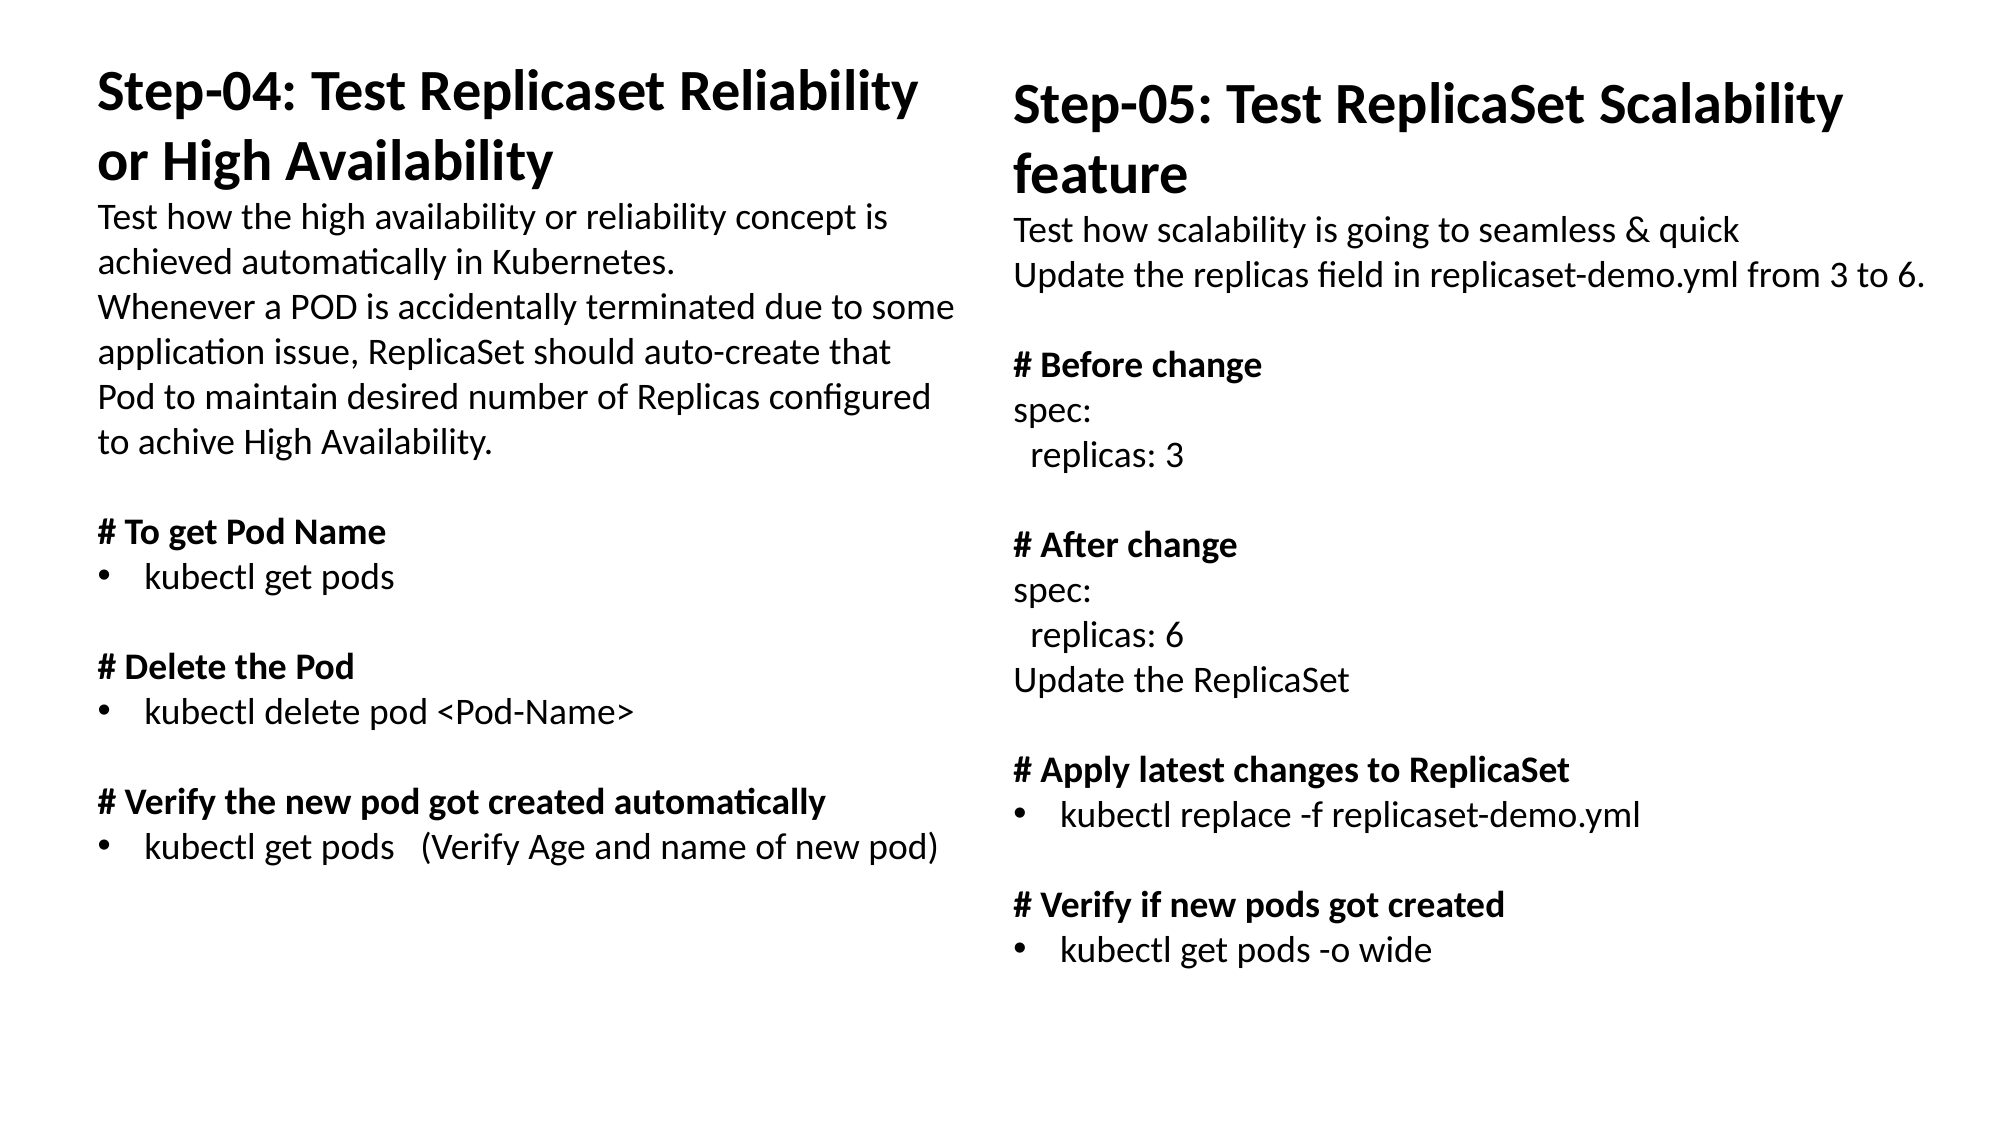

Step-04: Test Replicaset Reliability or High Availability
Test how the high availability or reliability concept is achieved automatically in Kubernetes.
Whenever a POD is accidentally terminated due to some application issue, ReplicaSet should auto-create that Pod to maintain desired number of Replicas configured to achive High Availability.

# To get Pod Name
kubectl get pods

# Delete the Pod
kubectl delete pod <Pod-Name>

# Verify the new pod got created automatically
kubectl get pods   (Verify Age and name of new pod)
Step-05: Test ReplicaSet Scalability feature
Test how scalability is going to seamless & quick
Update the replicas field in replicaset-demo.yml from 3 to 6.

# Before change
spec:
  replicas: 3

# After change
spec:
  replicas: 6
Update the ReplicaSet

# Apply latest changes to ReplicaSet
kubectl replace -f replicaset-demo.yml

# Verify if new pods got created
kubectl get pods -o wide